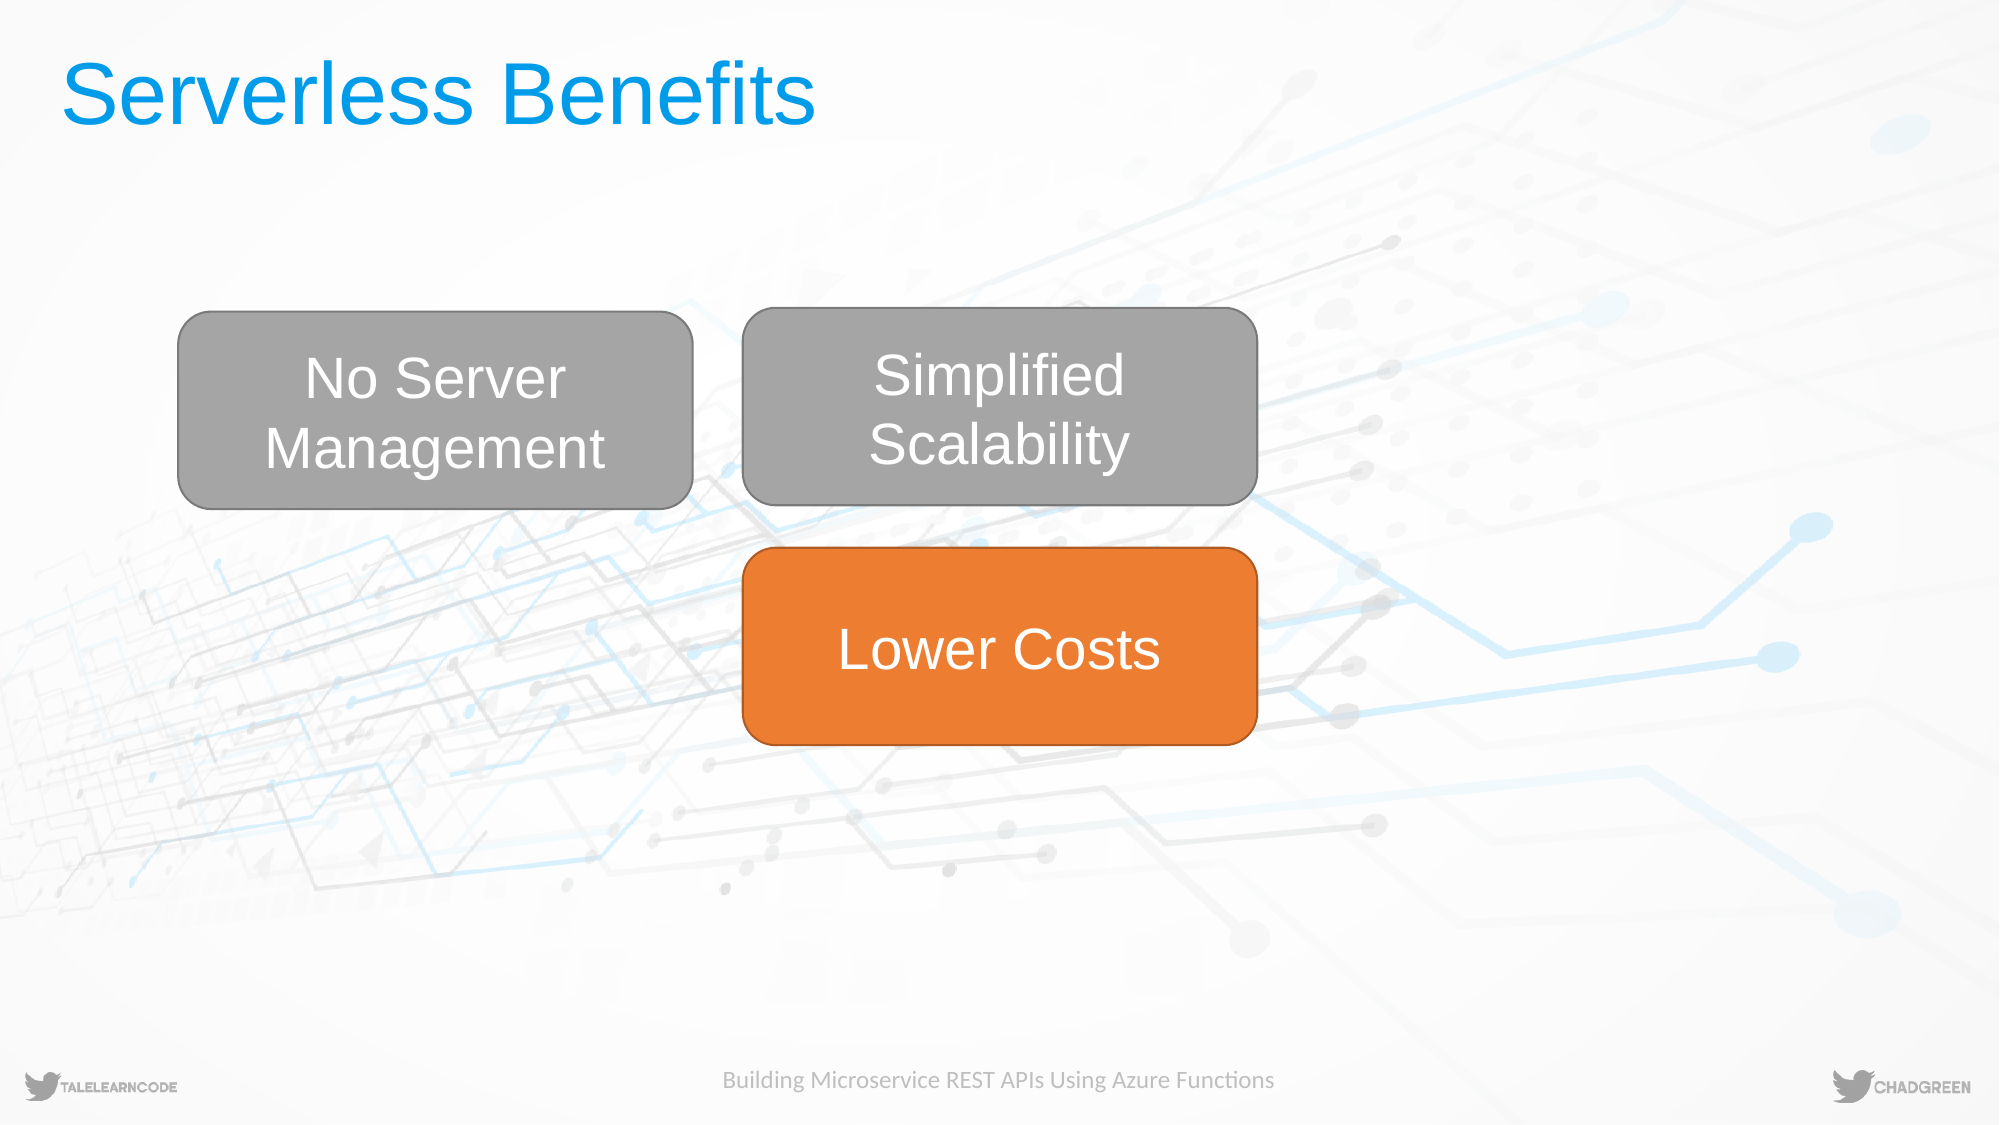

# Serverless Benefits
Simplified Scalability
No Server Management
Lower Costs